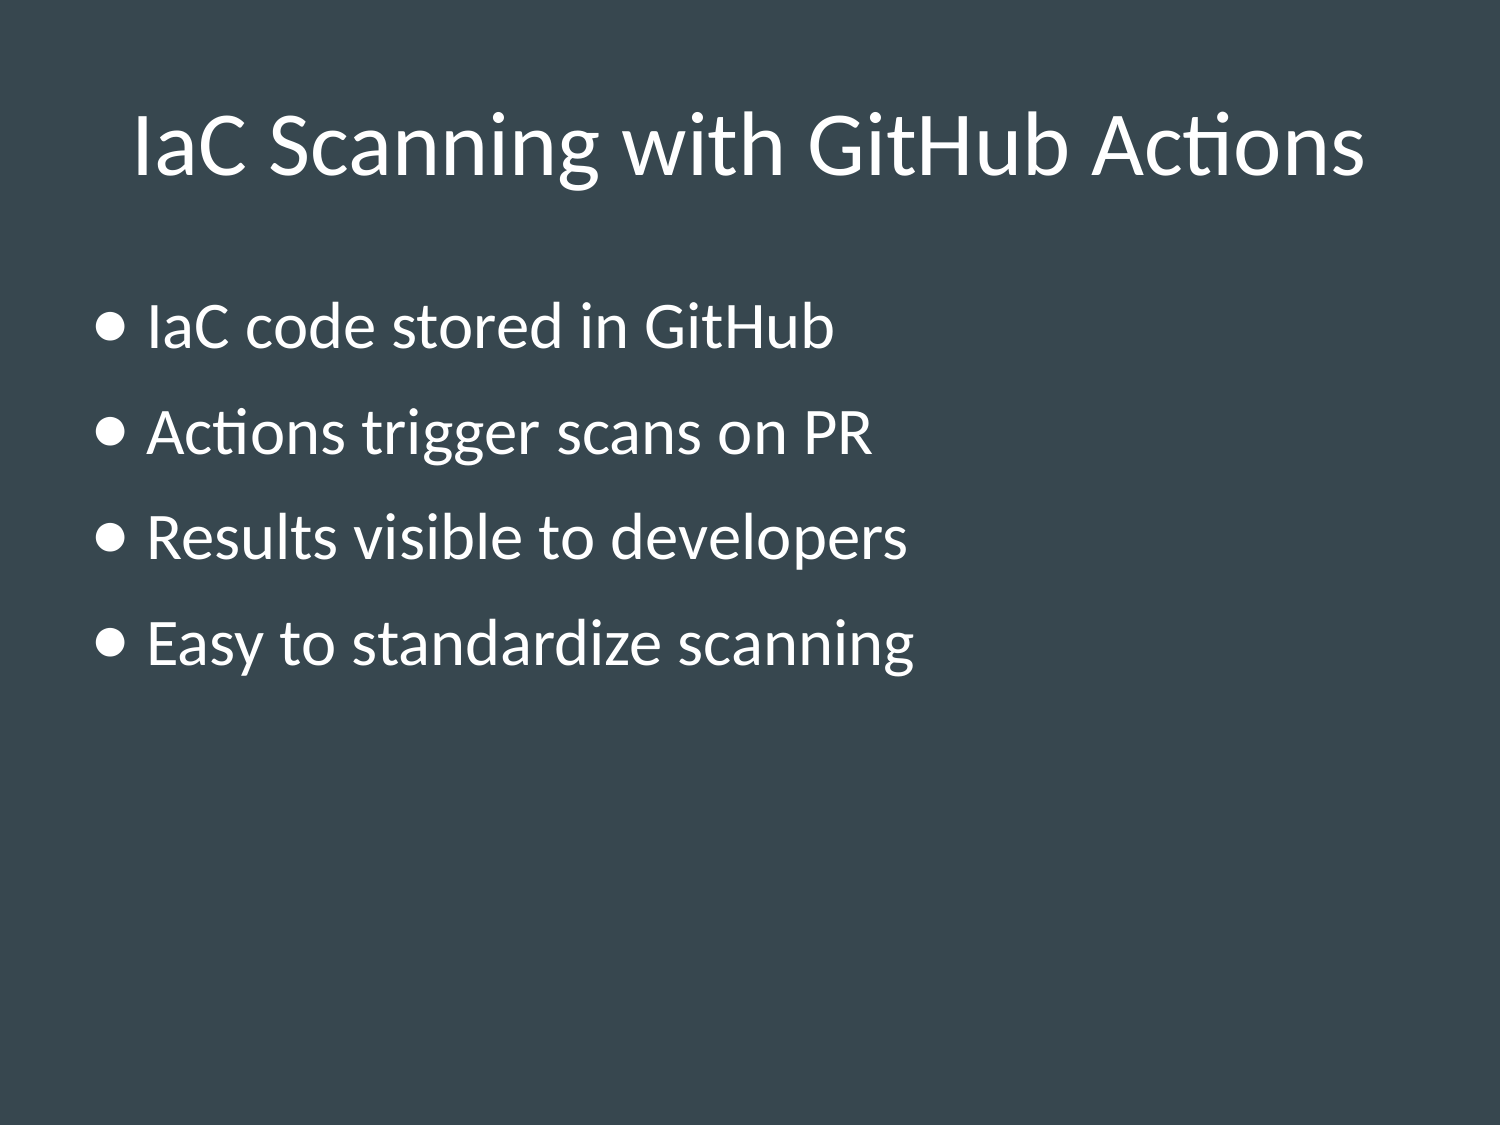

# IaC Scanning with GitHub Actions
IaC code stored in GitHub
Actions trigger scans on PR
Results visible to developers
Easy to standardize scanning